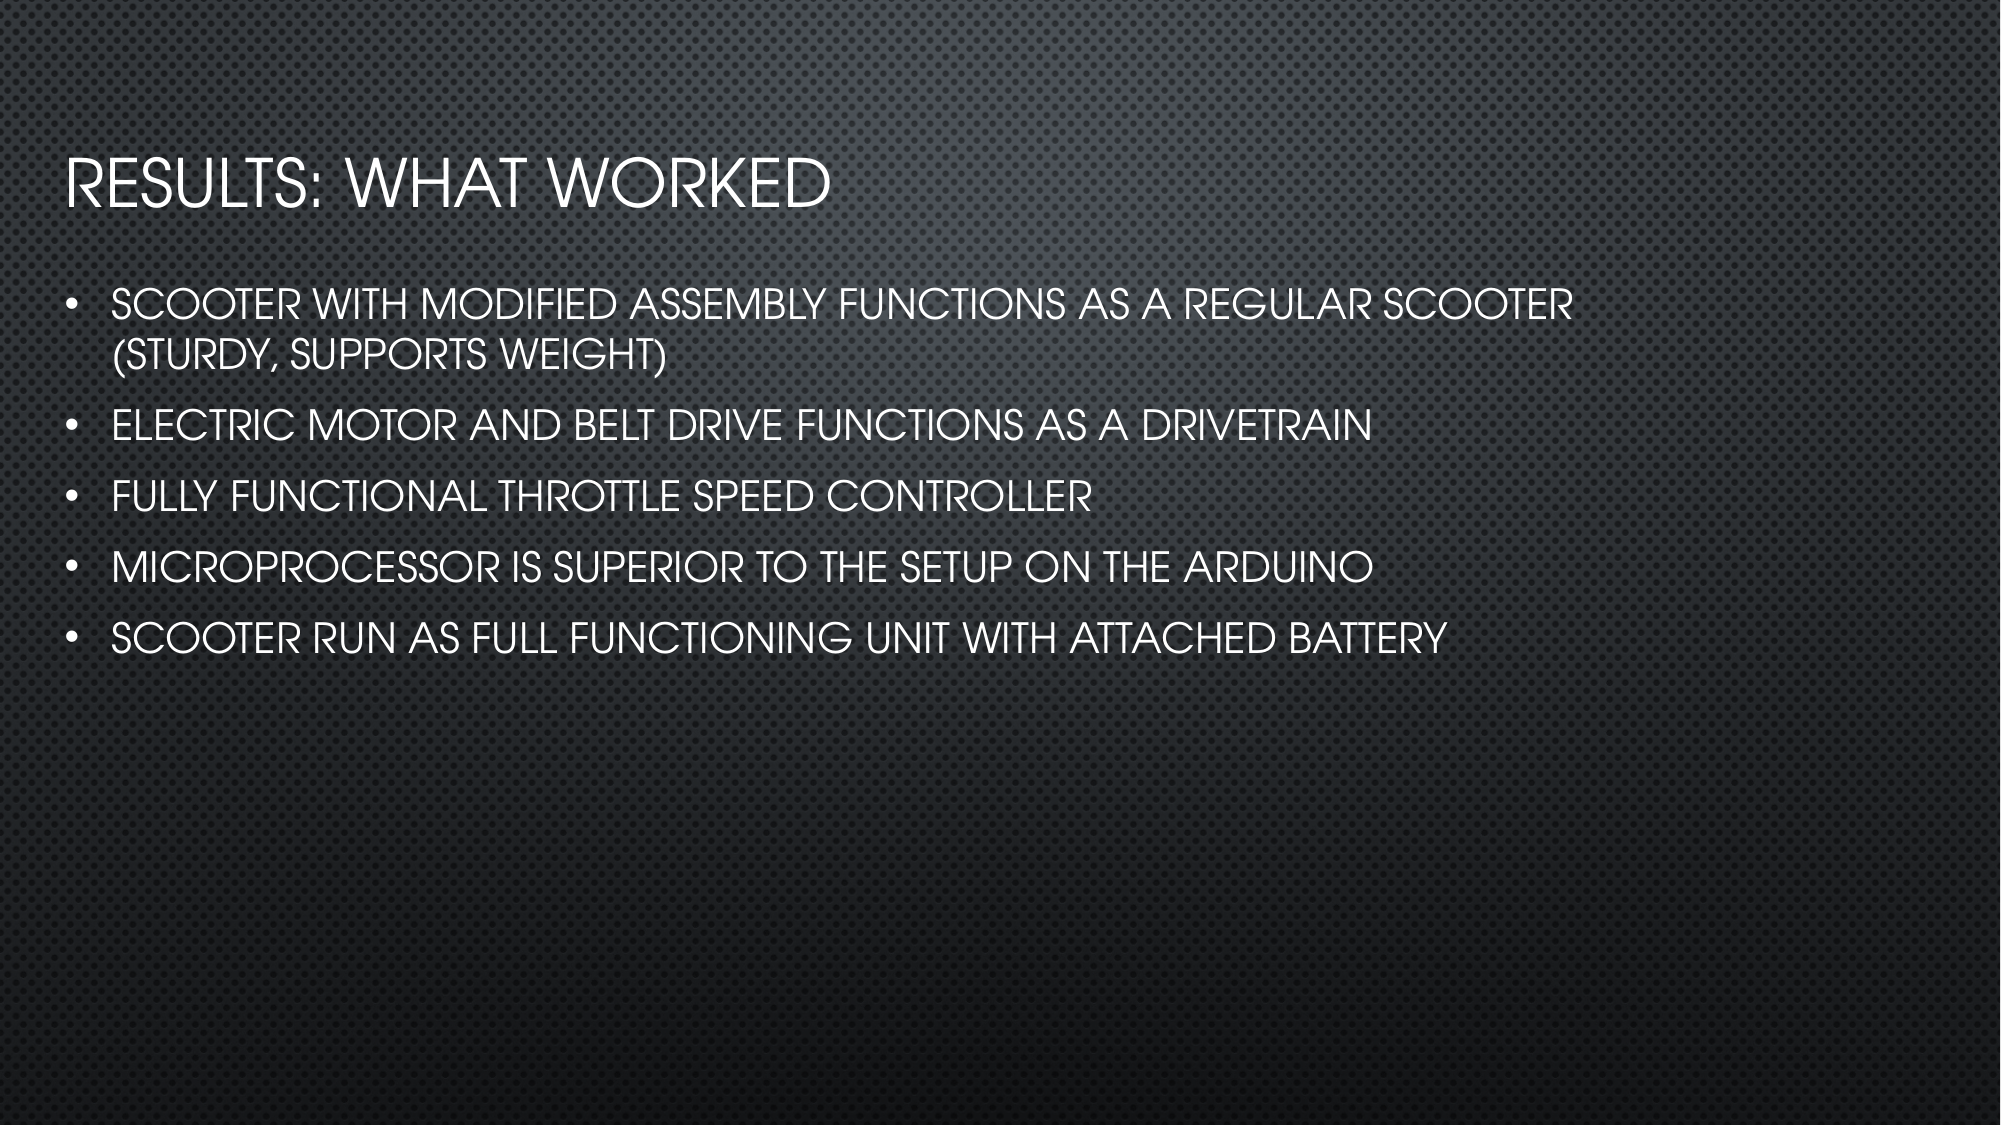

# RESULTS: WHAT WORKED
Scooter with modified assembly functions as a regular scooter (sturdy, supports weight)
Electric motor and belt drive functions as a drivetrain
Fully functional throttle speed controller
Microprocessor is superior to the setup on the Arduino
Scooter run as full functioning unit with attached battery